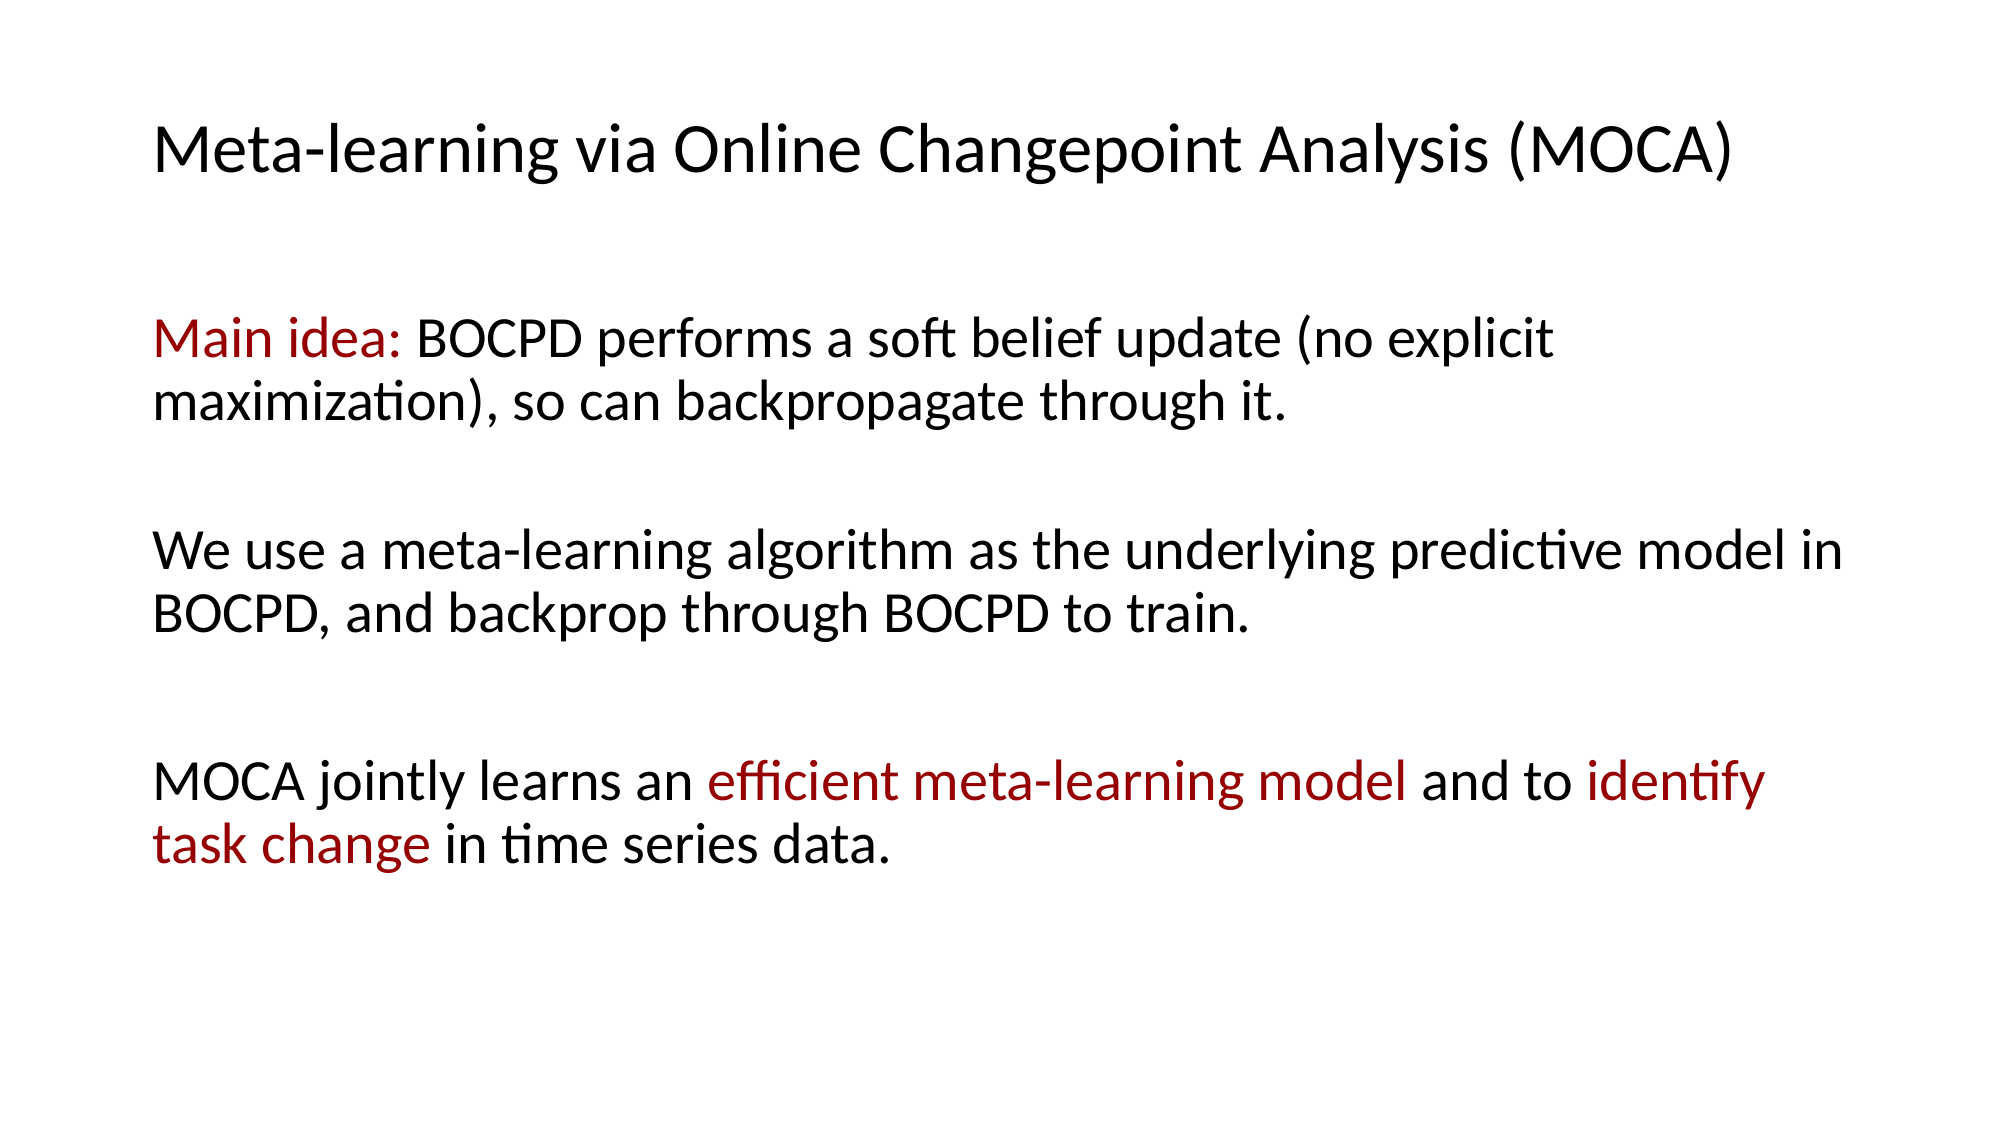

# Meta-learning via Online Changepoint Analysis (MOCA)
Main idea: BOCPD performs a soft belief update (no explicit maximization), so can backpropagate through it.

We use a meta-learning algorithm as the underlying predictive model in BOCPD, and backprop through BOCPD to train.

MOCA jointly learns an efficient meta-learning model and to identify task change in time series data.